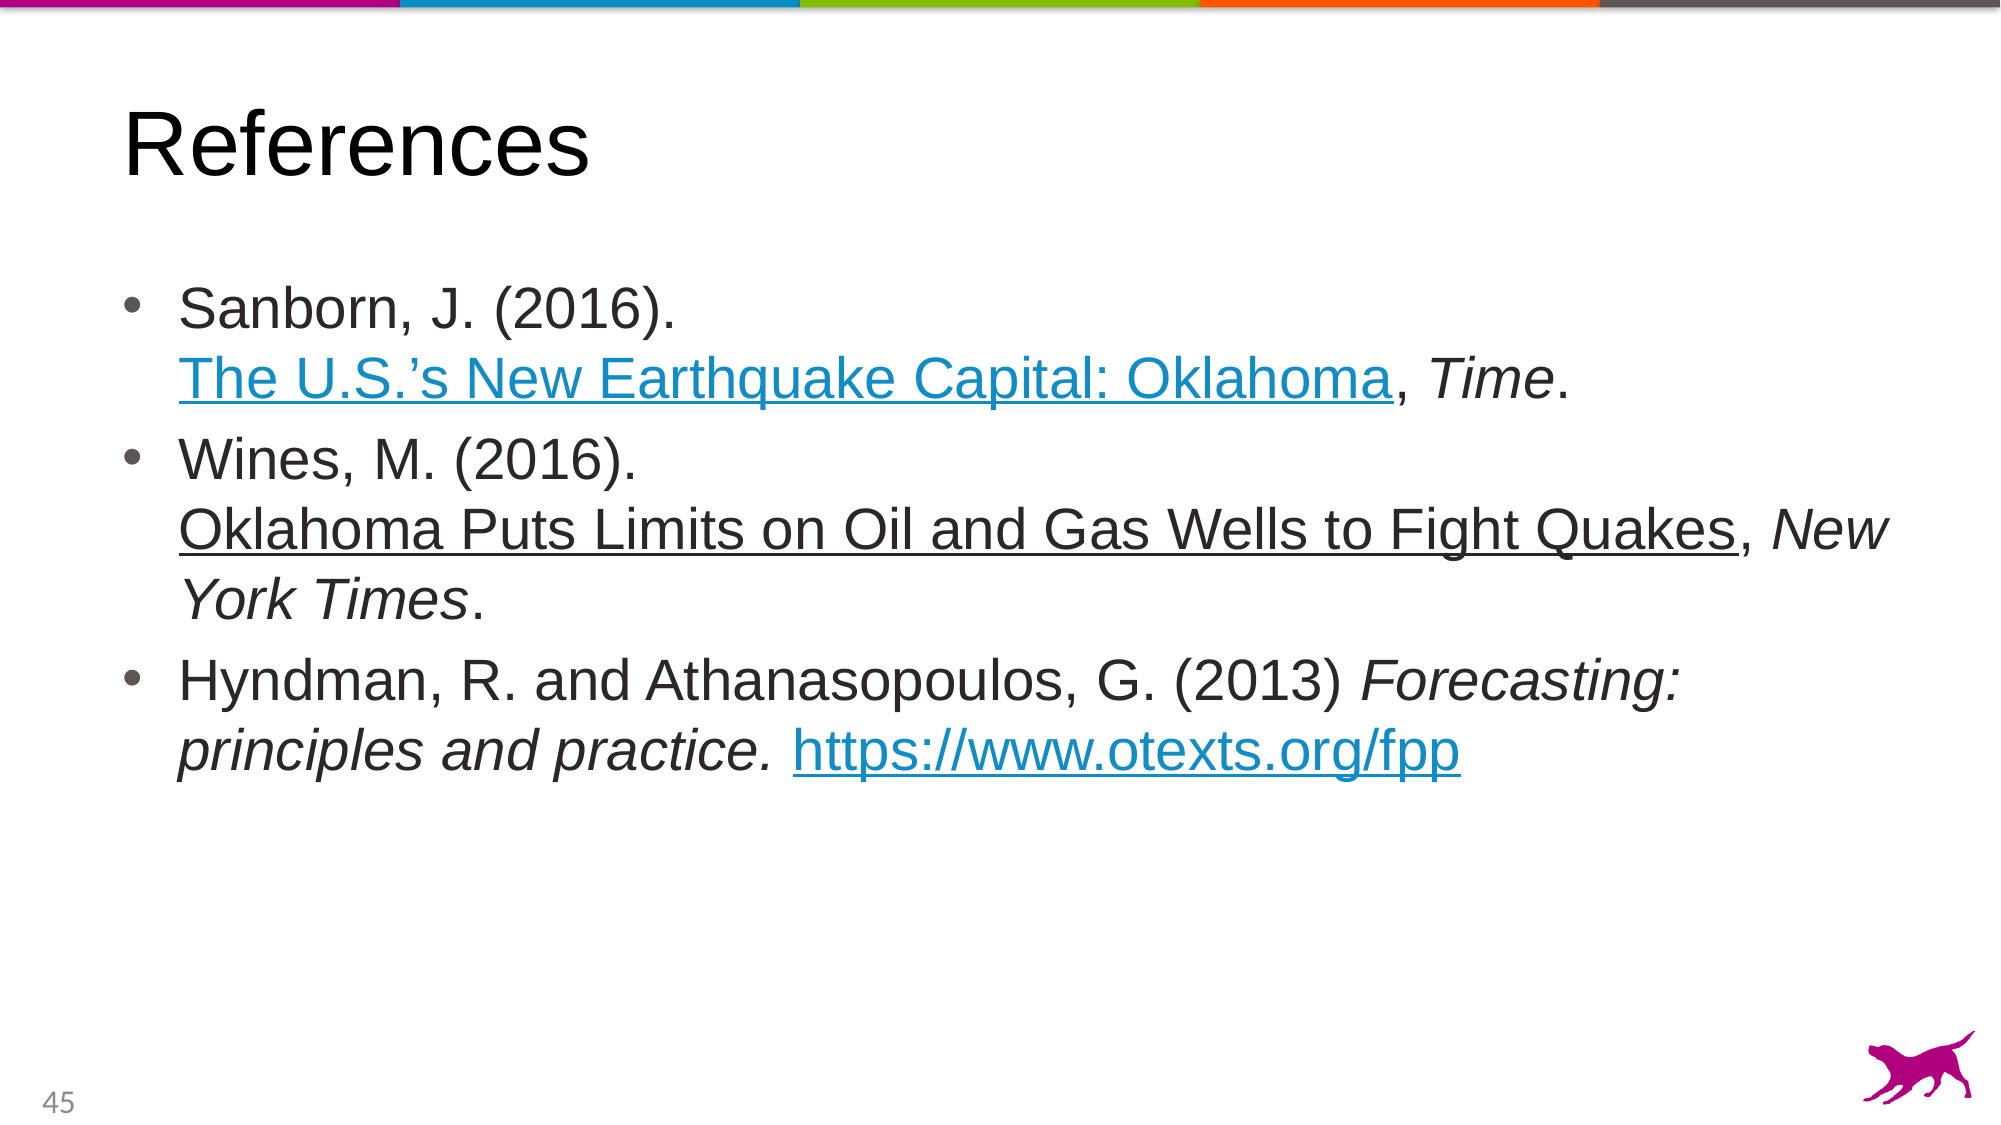

# References
Sanborn, J. (2016). The U.S.’s New Earthquake Capital: Oklahoma, Time.
Wines, M. (2016). Oklahoma Puts Limits on Oil and Gas Wells to Fight Quakes, New York Times.
Hyndman, R. and Athanasopoulos, G. (2013) Forecasting: principles and practice. https://www.otexts.org/fpp